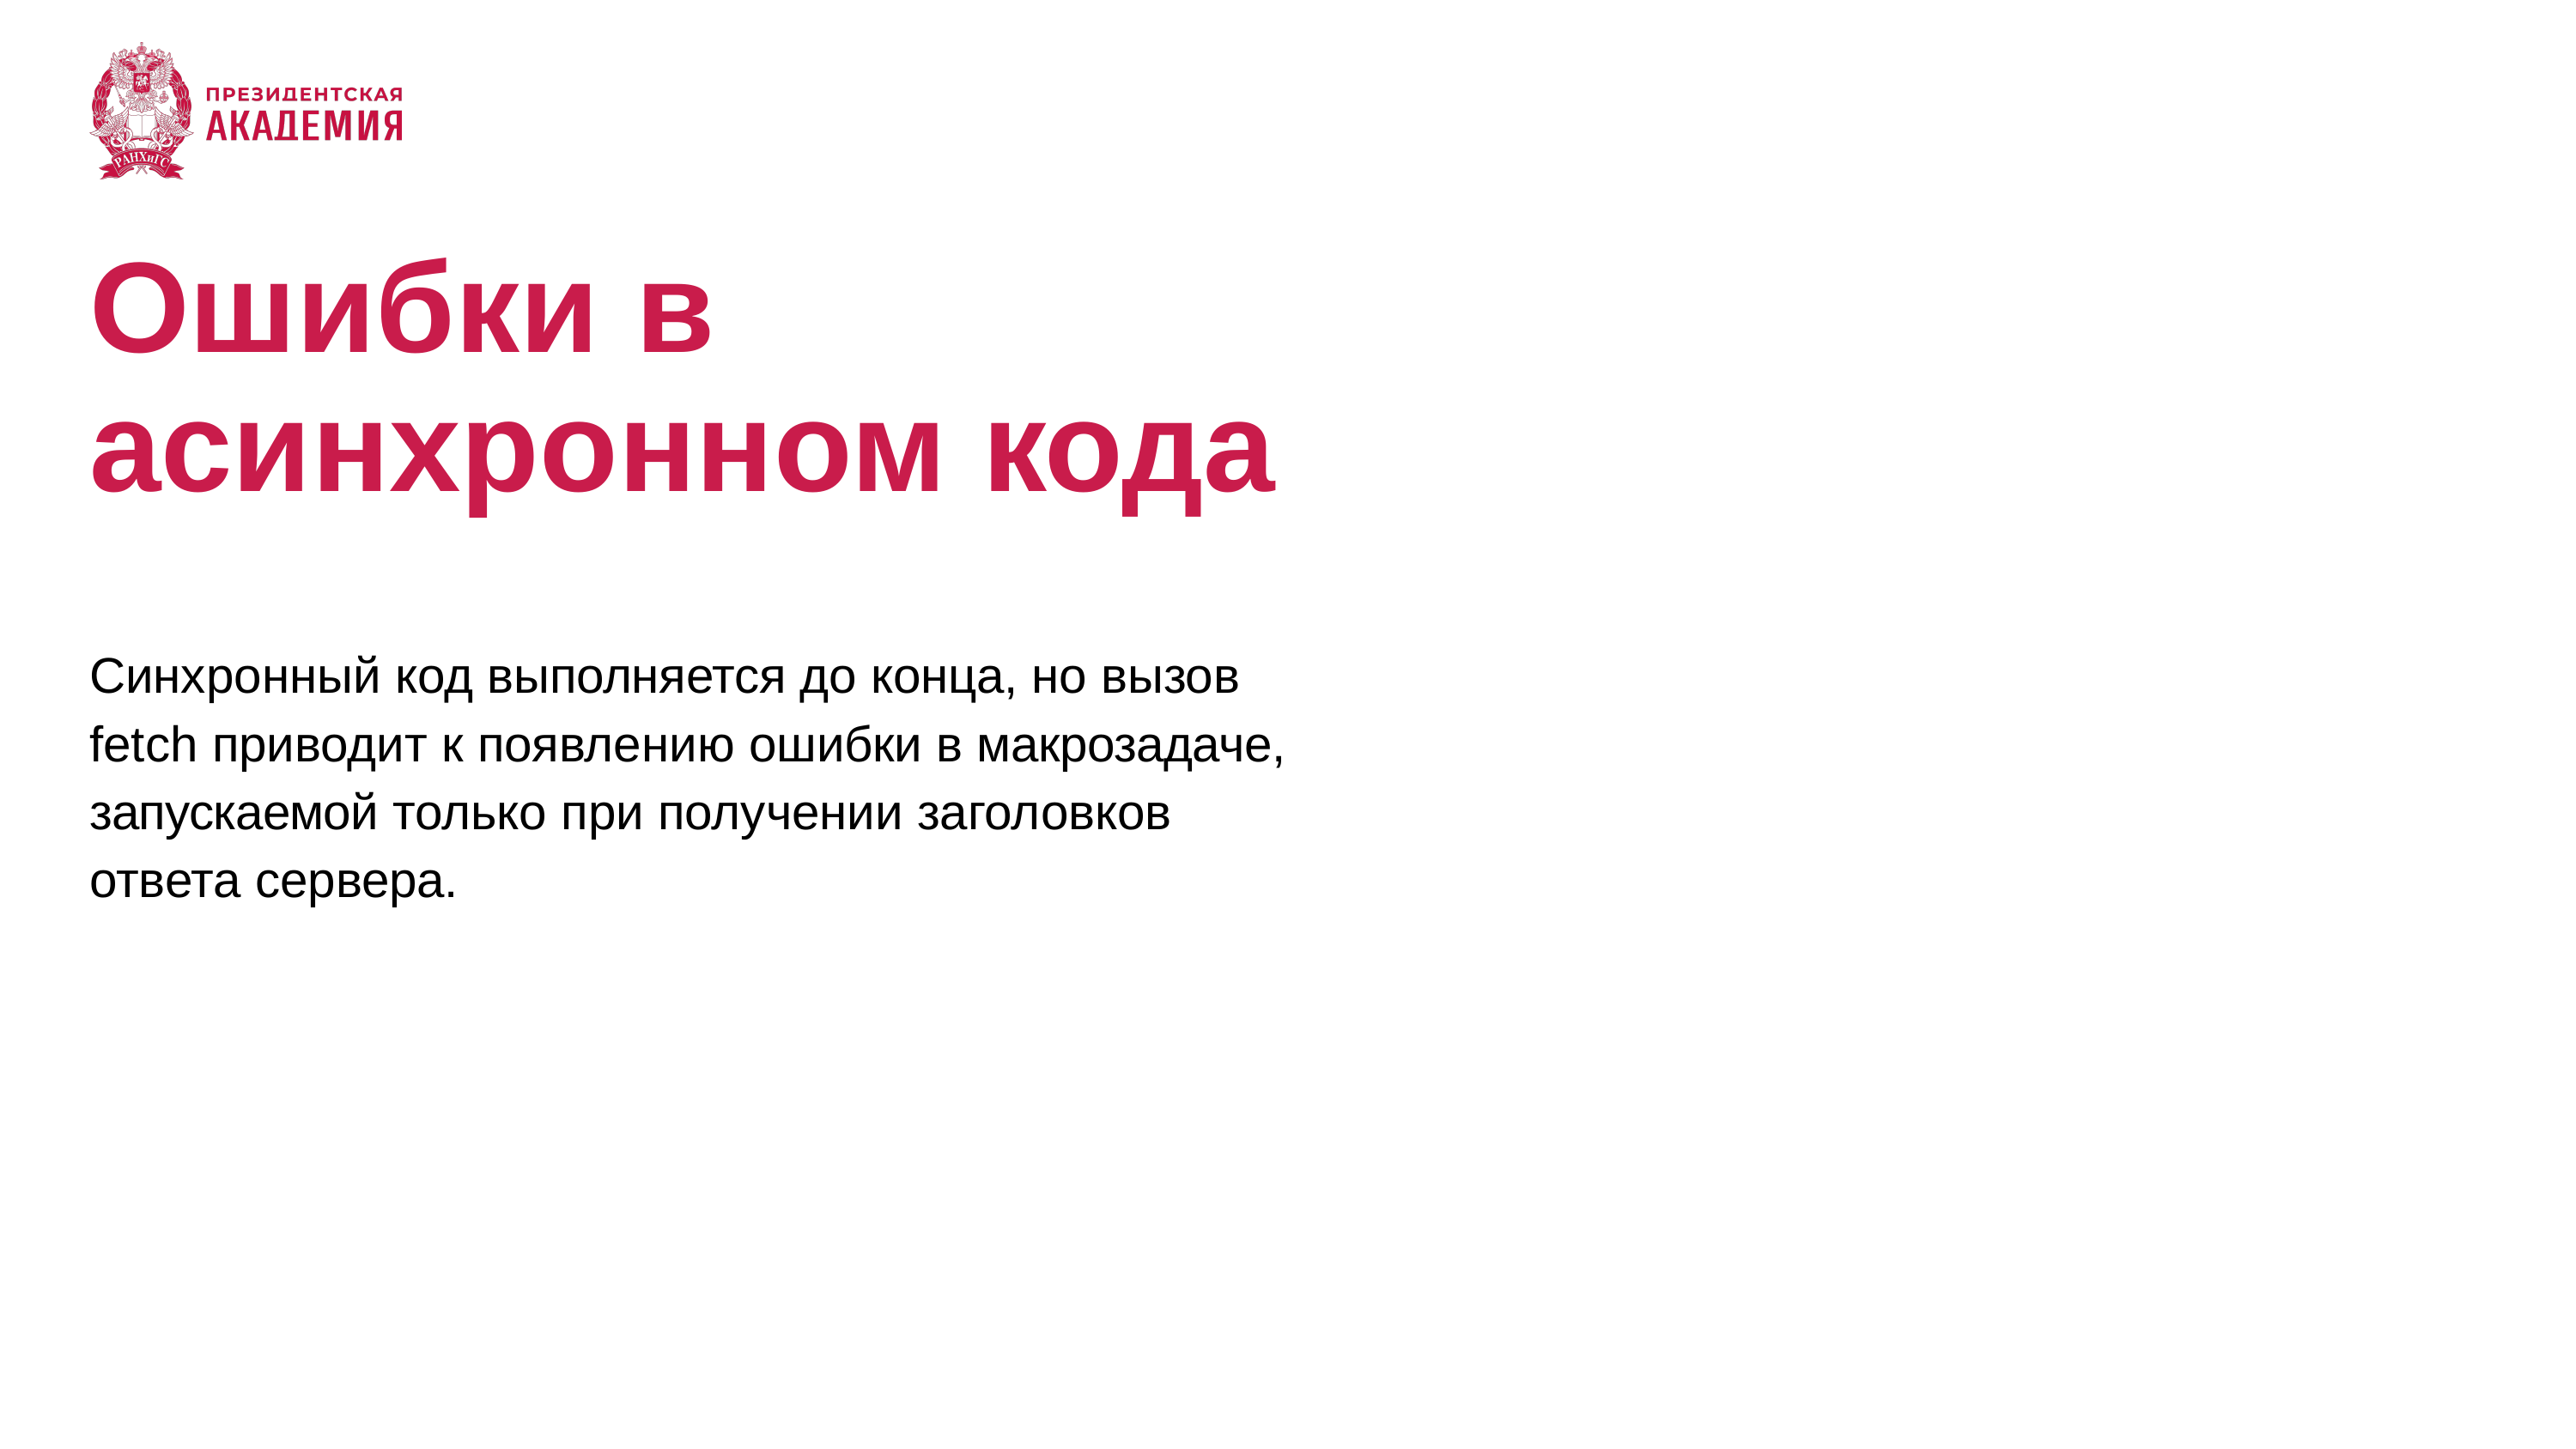

# Ошибки в асинхронном кода
Синхронный код выполняется до конца, но вызов fetch приводит к появлению ошибки в макрозадаче, запускаемой только при получении заголовков ответа сервера.